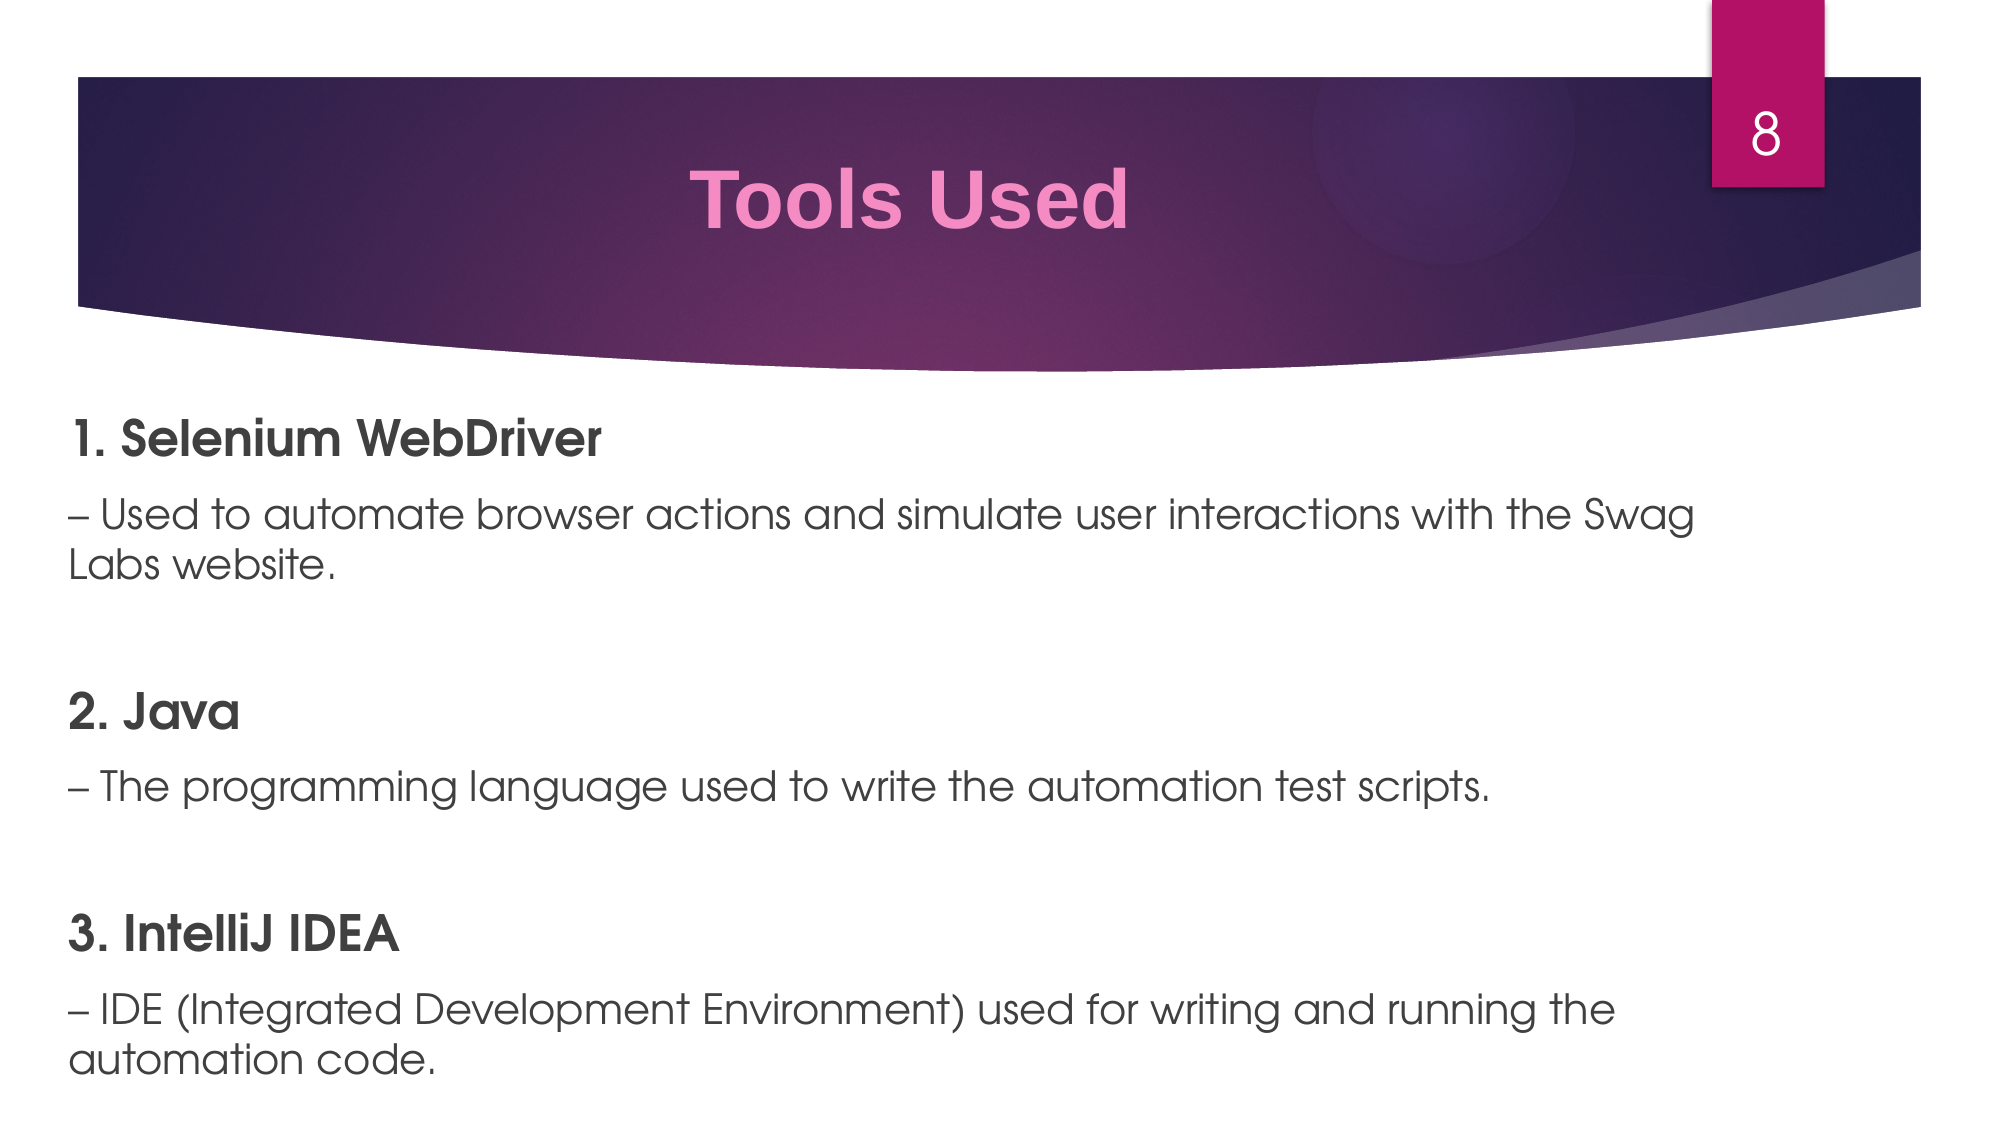

8
# Tools Used
1. Selenium WebDriver
– Used to automate browser actions and simulate user interactions with the Swag Labs website.

2. Java
– The programming language used to write the automation test scripts.

3. IntelliJ IDEA
– IDE (Integrated Development Environment) used for writing and running the automation code.